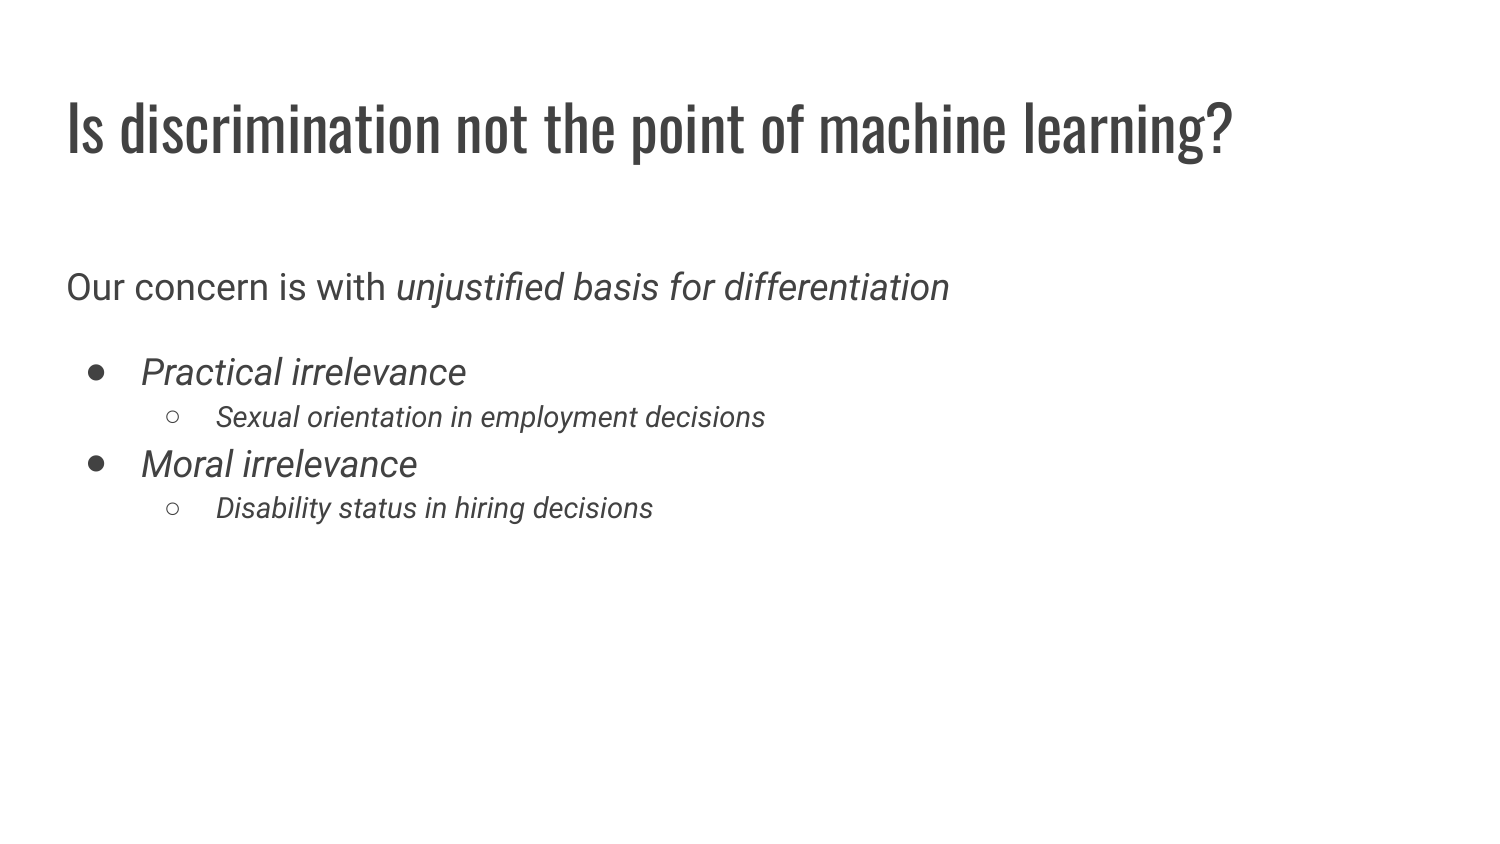

# Is discrimination not the point of machine learning?
Our concern is with unjustified basis for differentiation
Practical irrelevance
Sexual orientation in employment decisions
Moral irrelevance
Disability status in hiring decisions